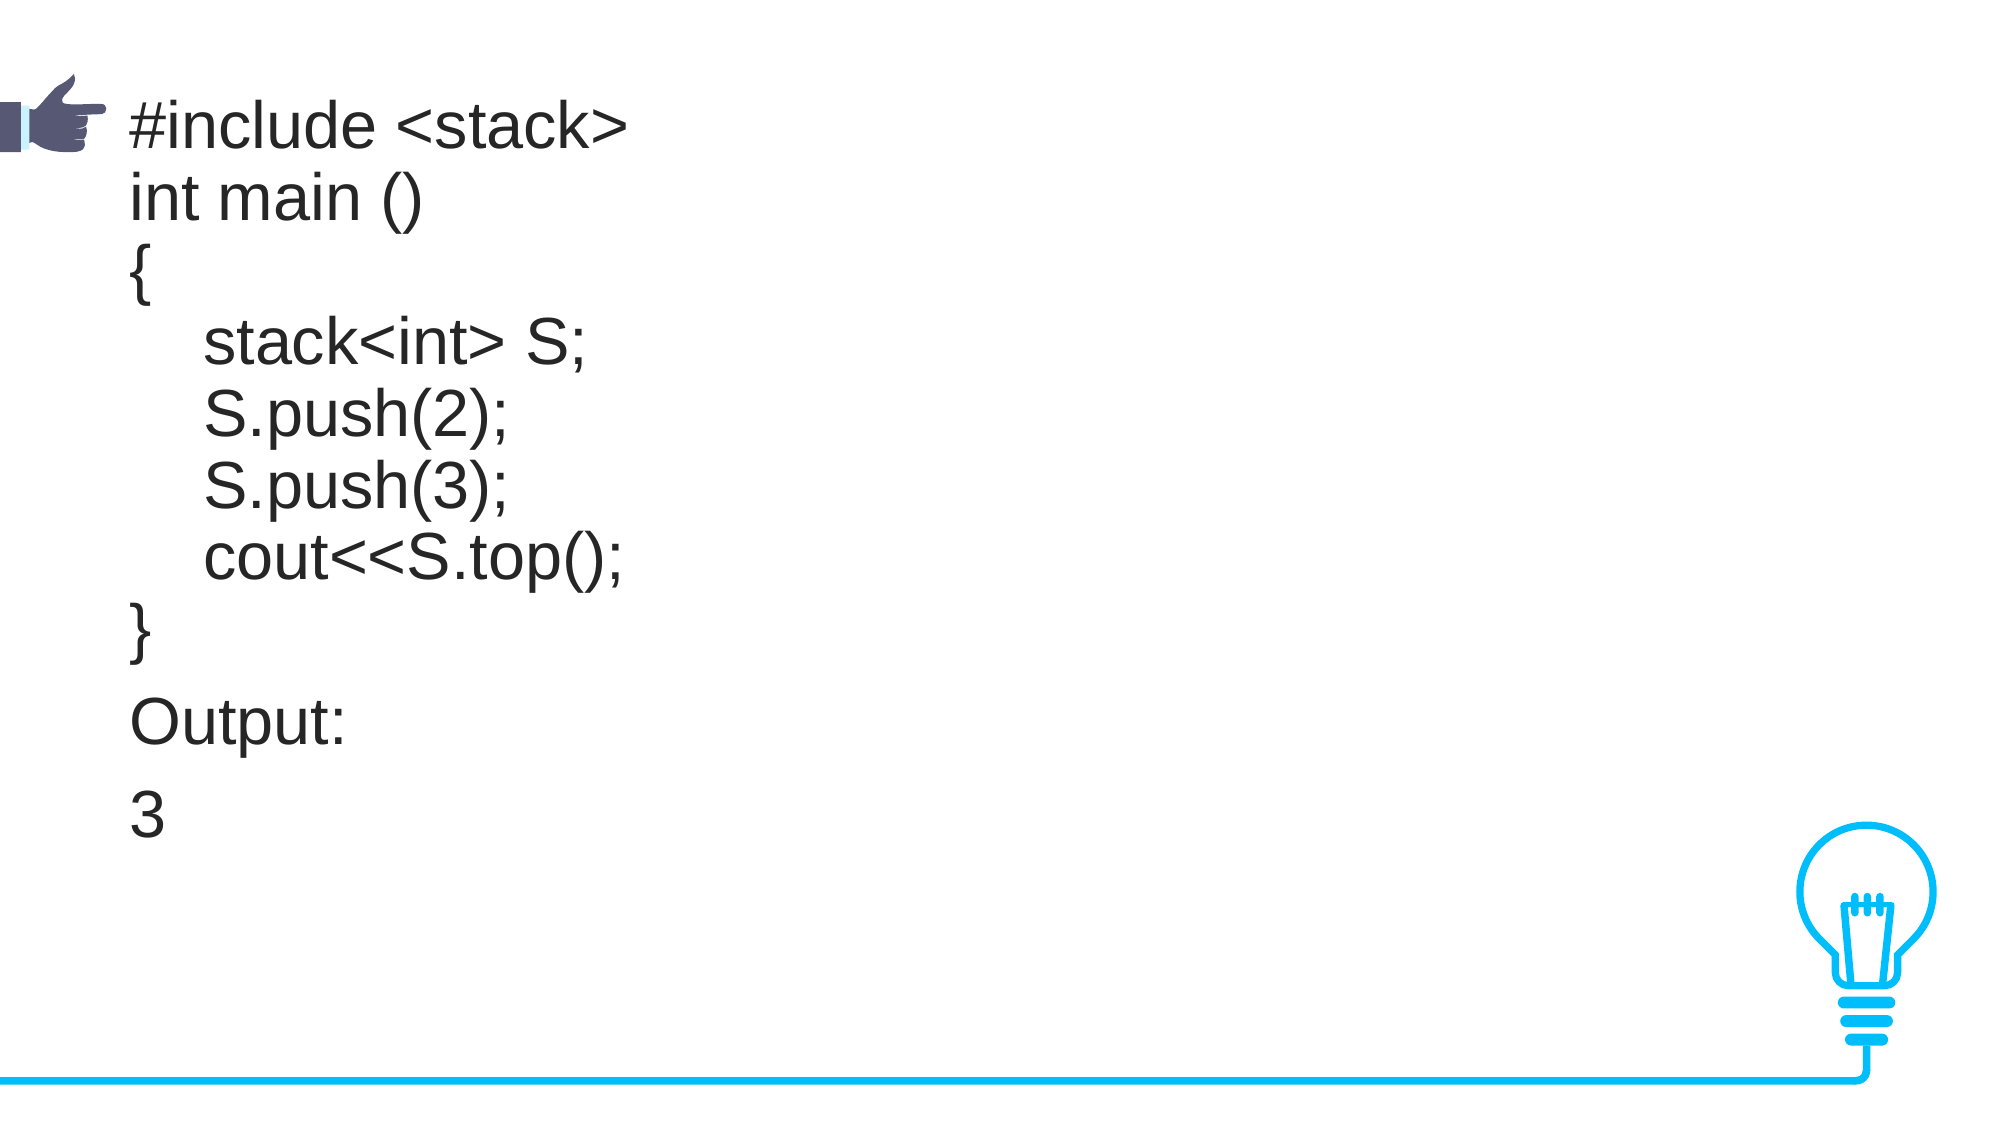

#include <stack>
int main ()
{
    stack<int> S;  
    S.push(2);  
    S.push(3);  
    cout<<S.top();
}
Output:
3